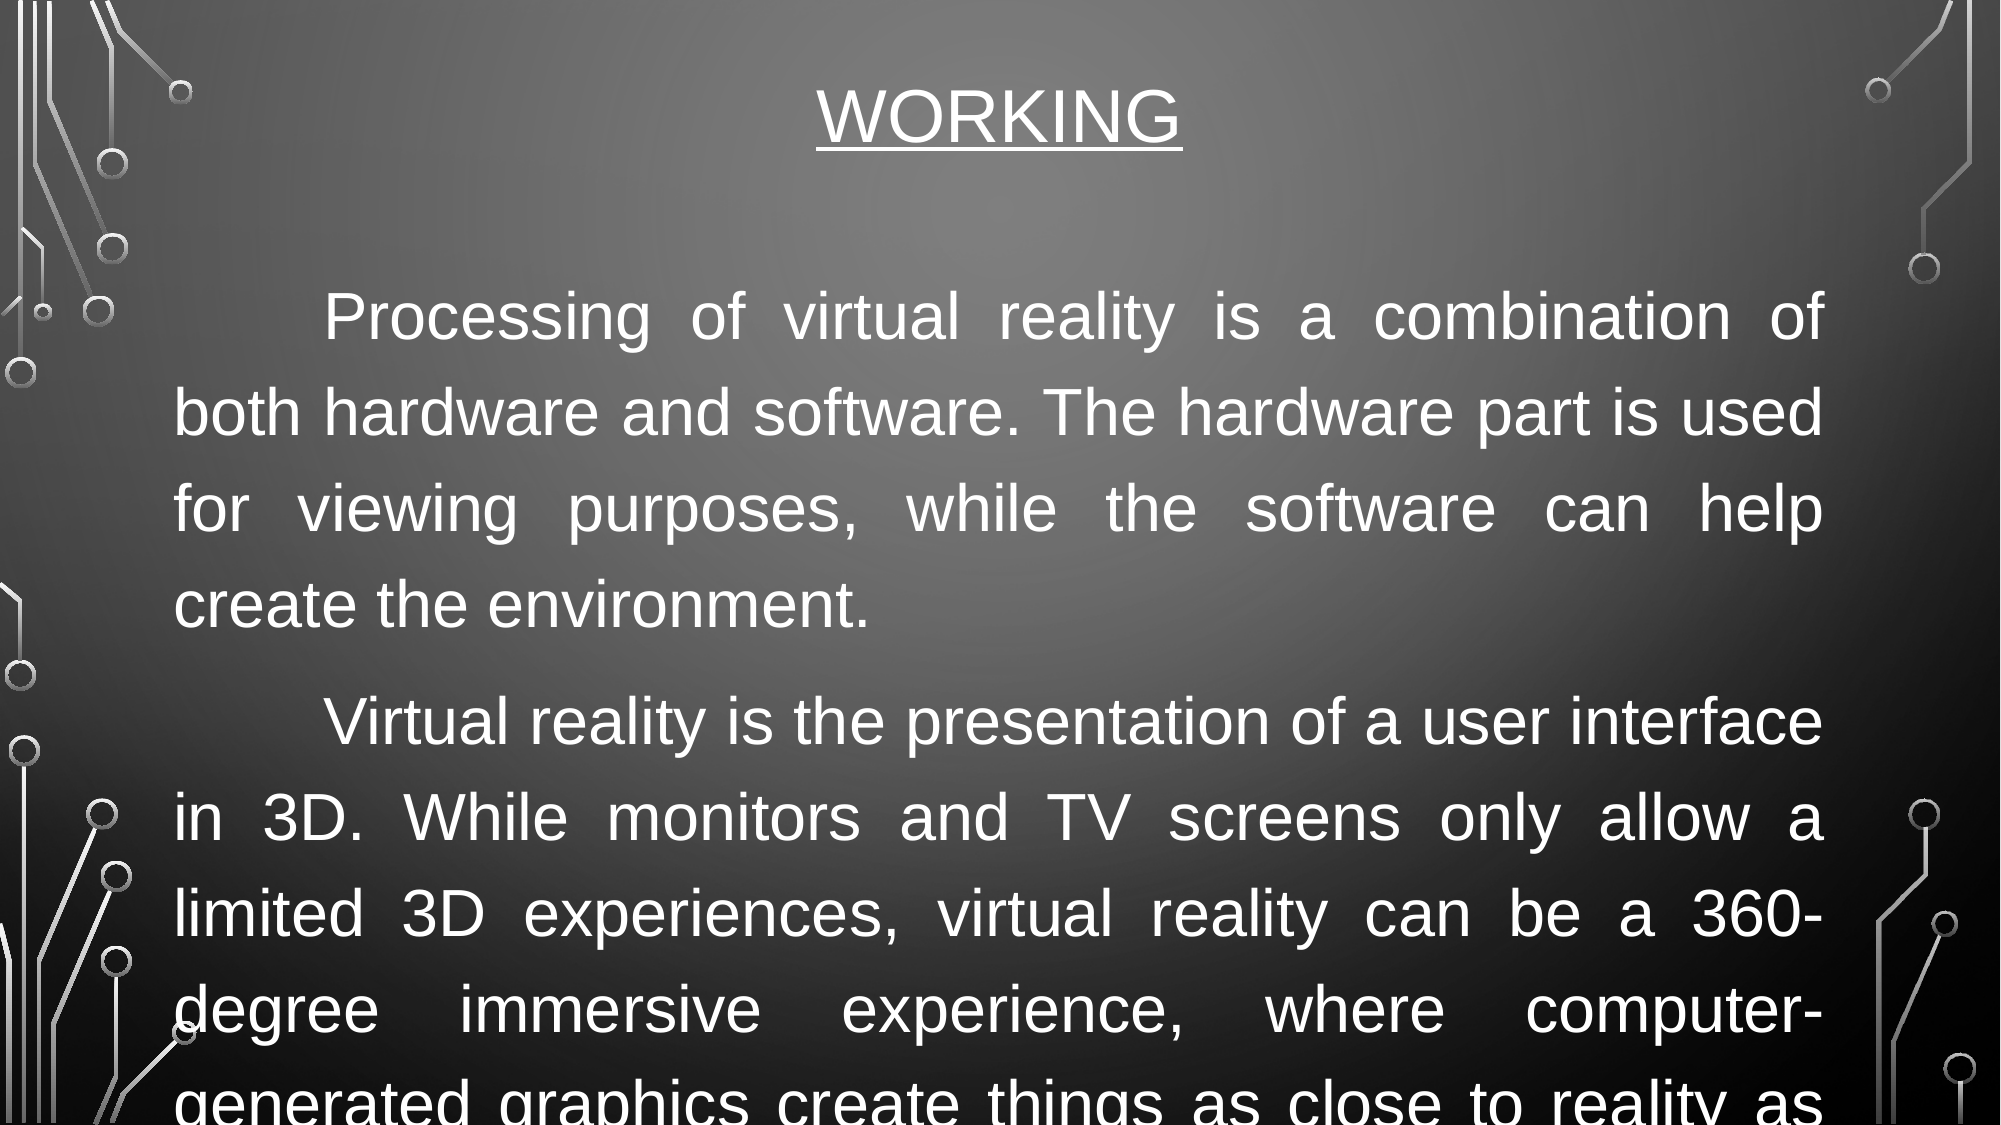

# working
	Processing of virtual reality is a combination of both hardware and software. The hardware part is used for viewing purposes, while the software can help create the environment.
	Virtual reality is the presentation of a user interface in 3D. While monitors and TV screens only allow a limited 3D experiences, virtual reality can be a 360-degree immersive experience, where computer-generated graphics create things as close to reality as possible.